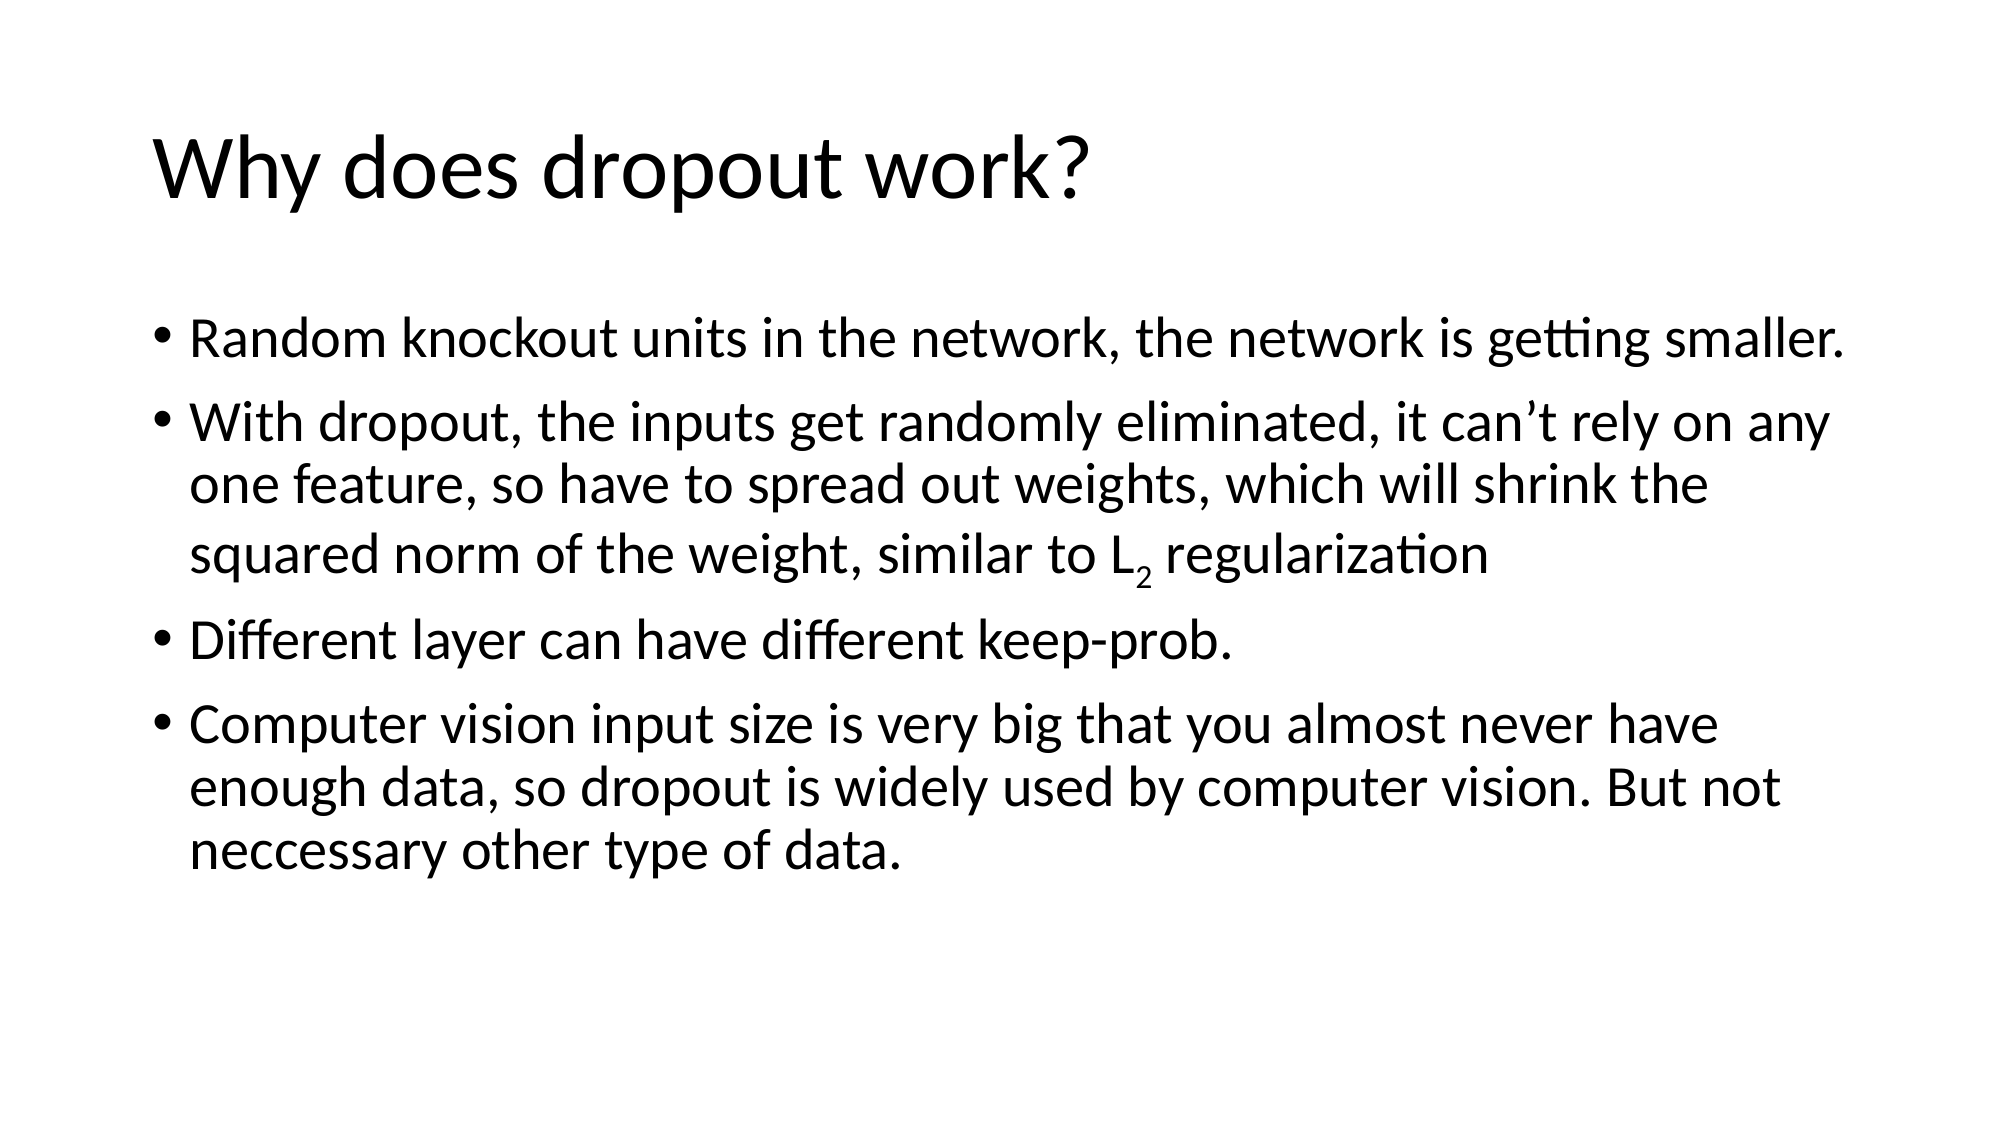

# Why does dropout work?
Random knockout units in the network, the network is getting smaller.
With dropout, the inputs get randomly eliminated, it can’t rely on any one feature, so have to spread out weights, which will shrink the squared norm of the weight, similar to L2 regularization
Different layer can have different keep-prob.
Computer vision input size is very big that you almost never have enough data, so dropout is widely used by computer vision. But not neccessary other type of data.